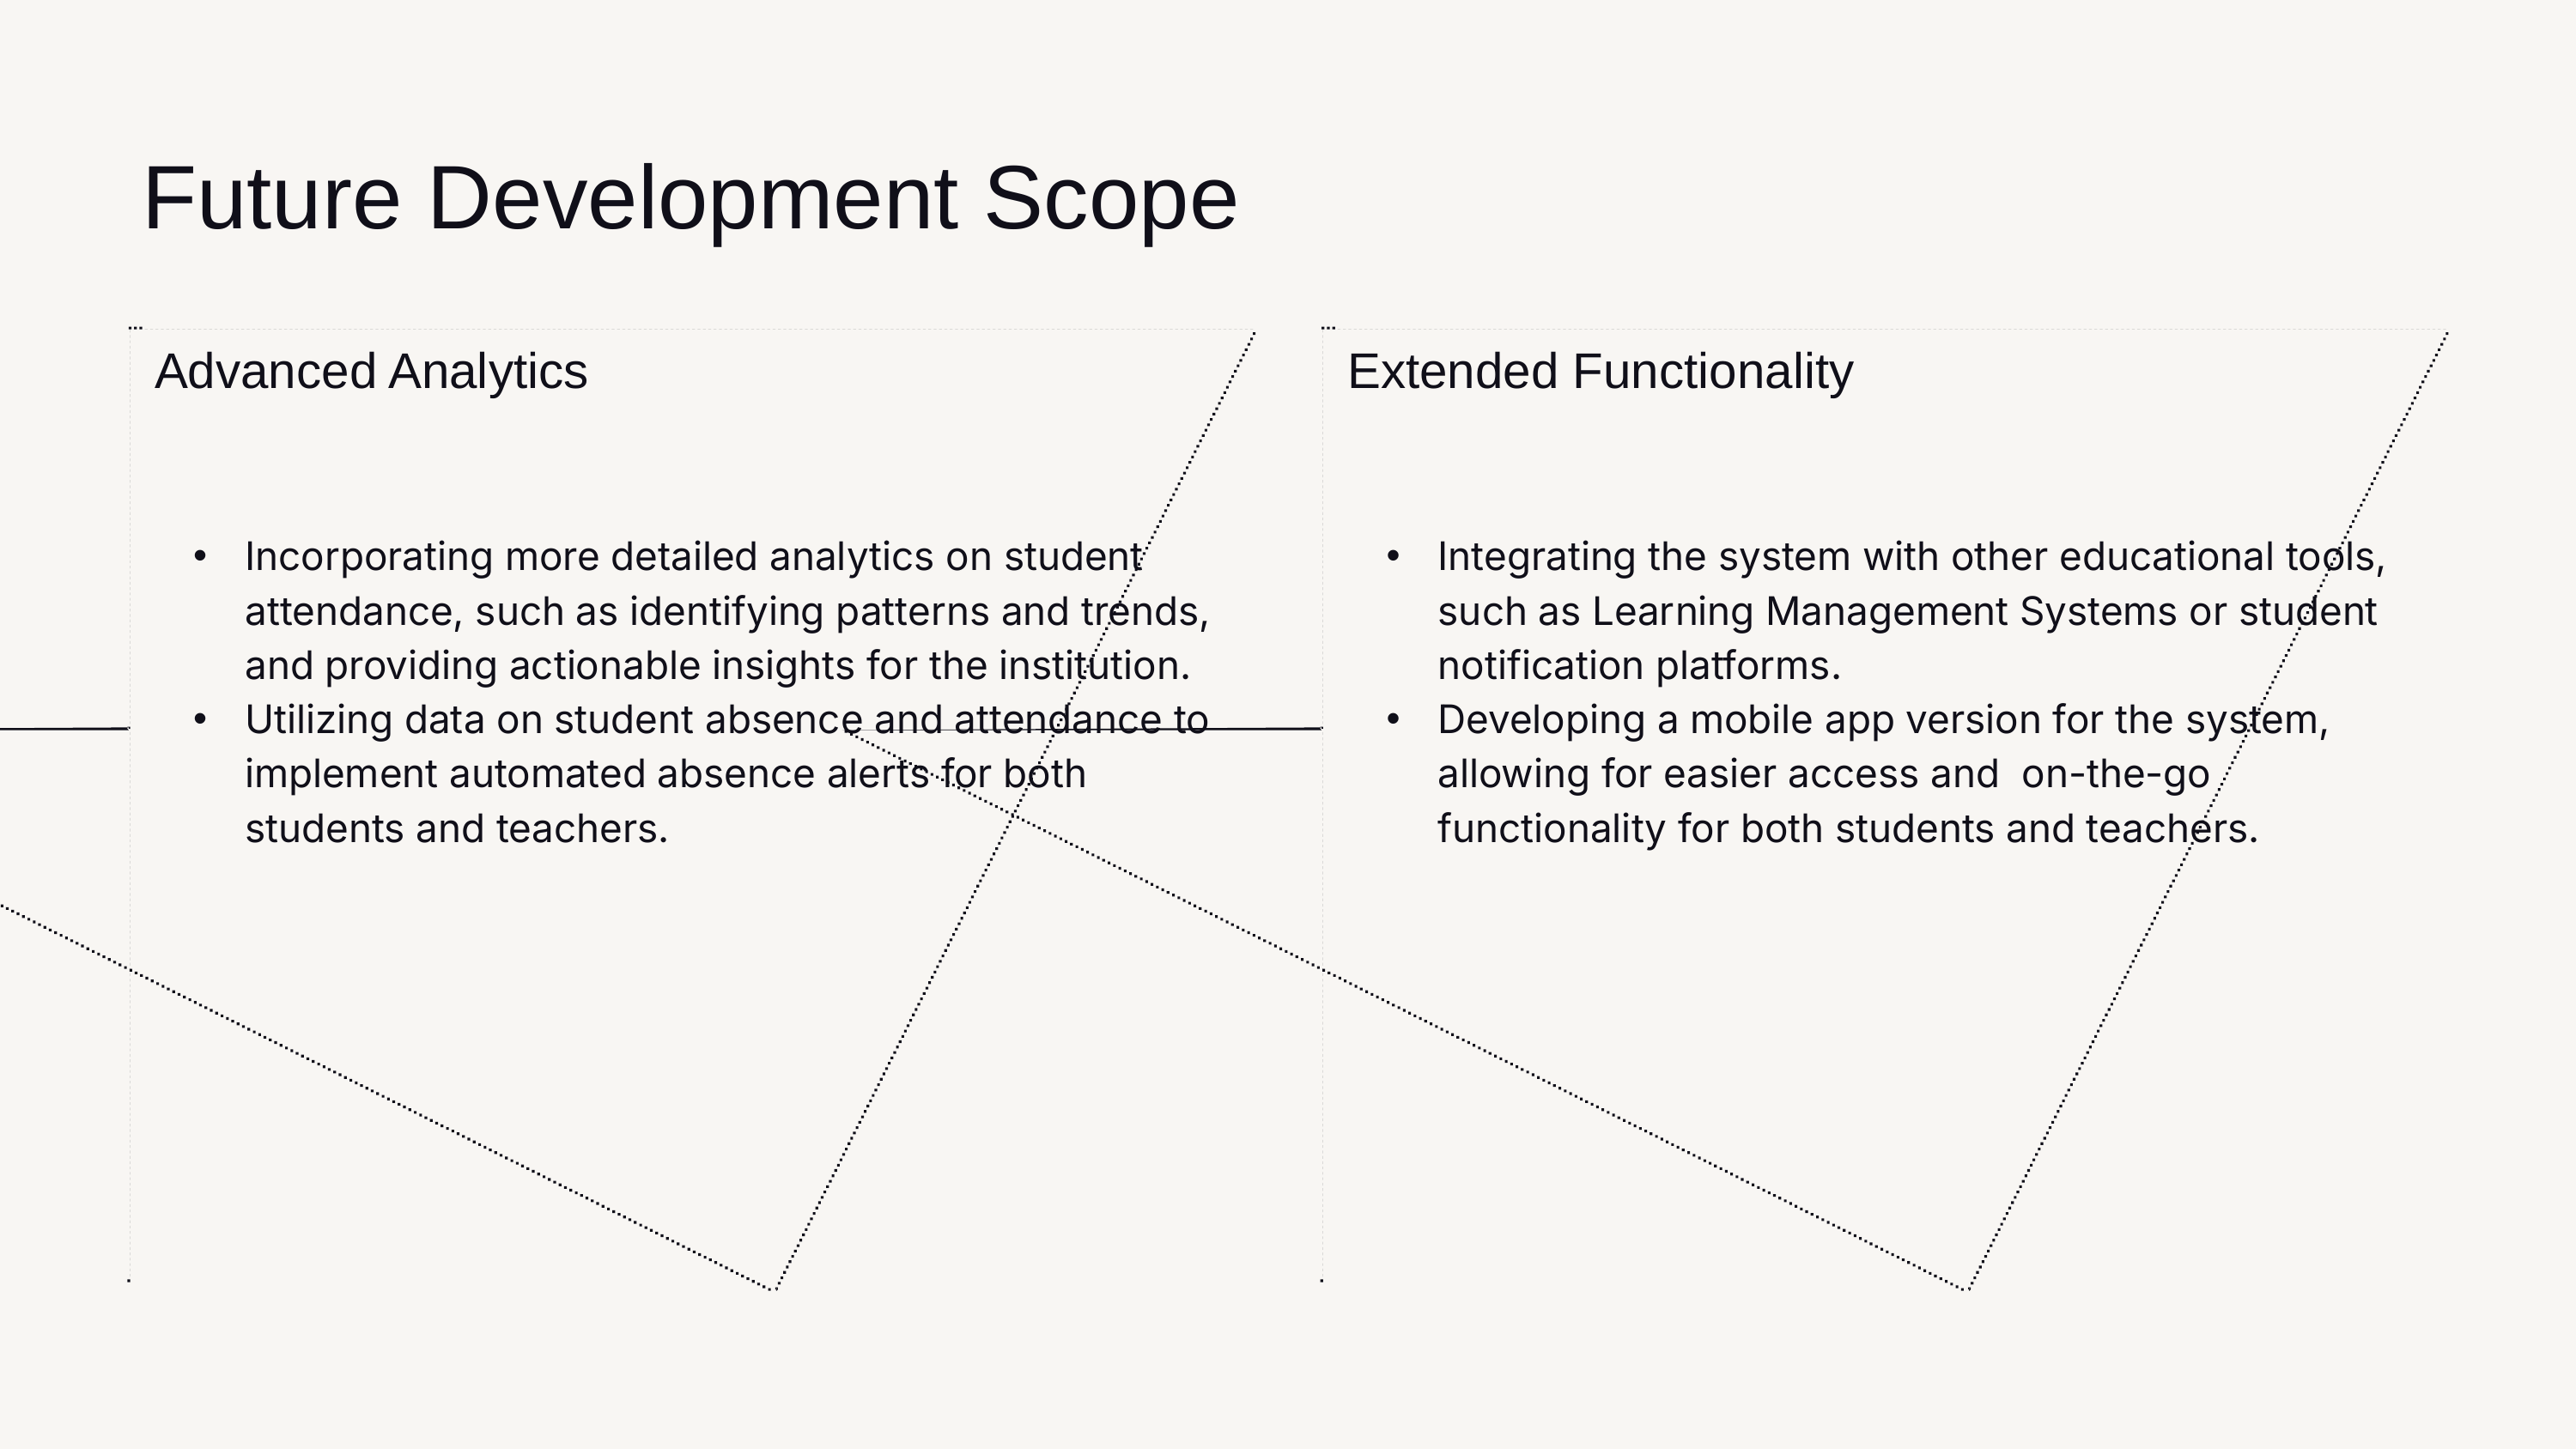

Future Development Scope

Advanced Analytics
Extended Functionality
Incorporating more detailed analytics on student attendance, such as identifying patterns and trends, and providing actionable insights for the institution.
Utilizing data on student absence and attendance to implement automated absence alerts for both students and teachers.
Integrating the system with other educational tools, such as Learning Management Systems or student notification platforms.
Developing a mobile app version for the system, allowing for easier access and  on-the-go functionality for both students and teachers.